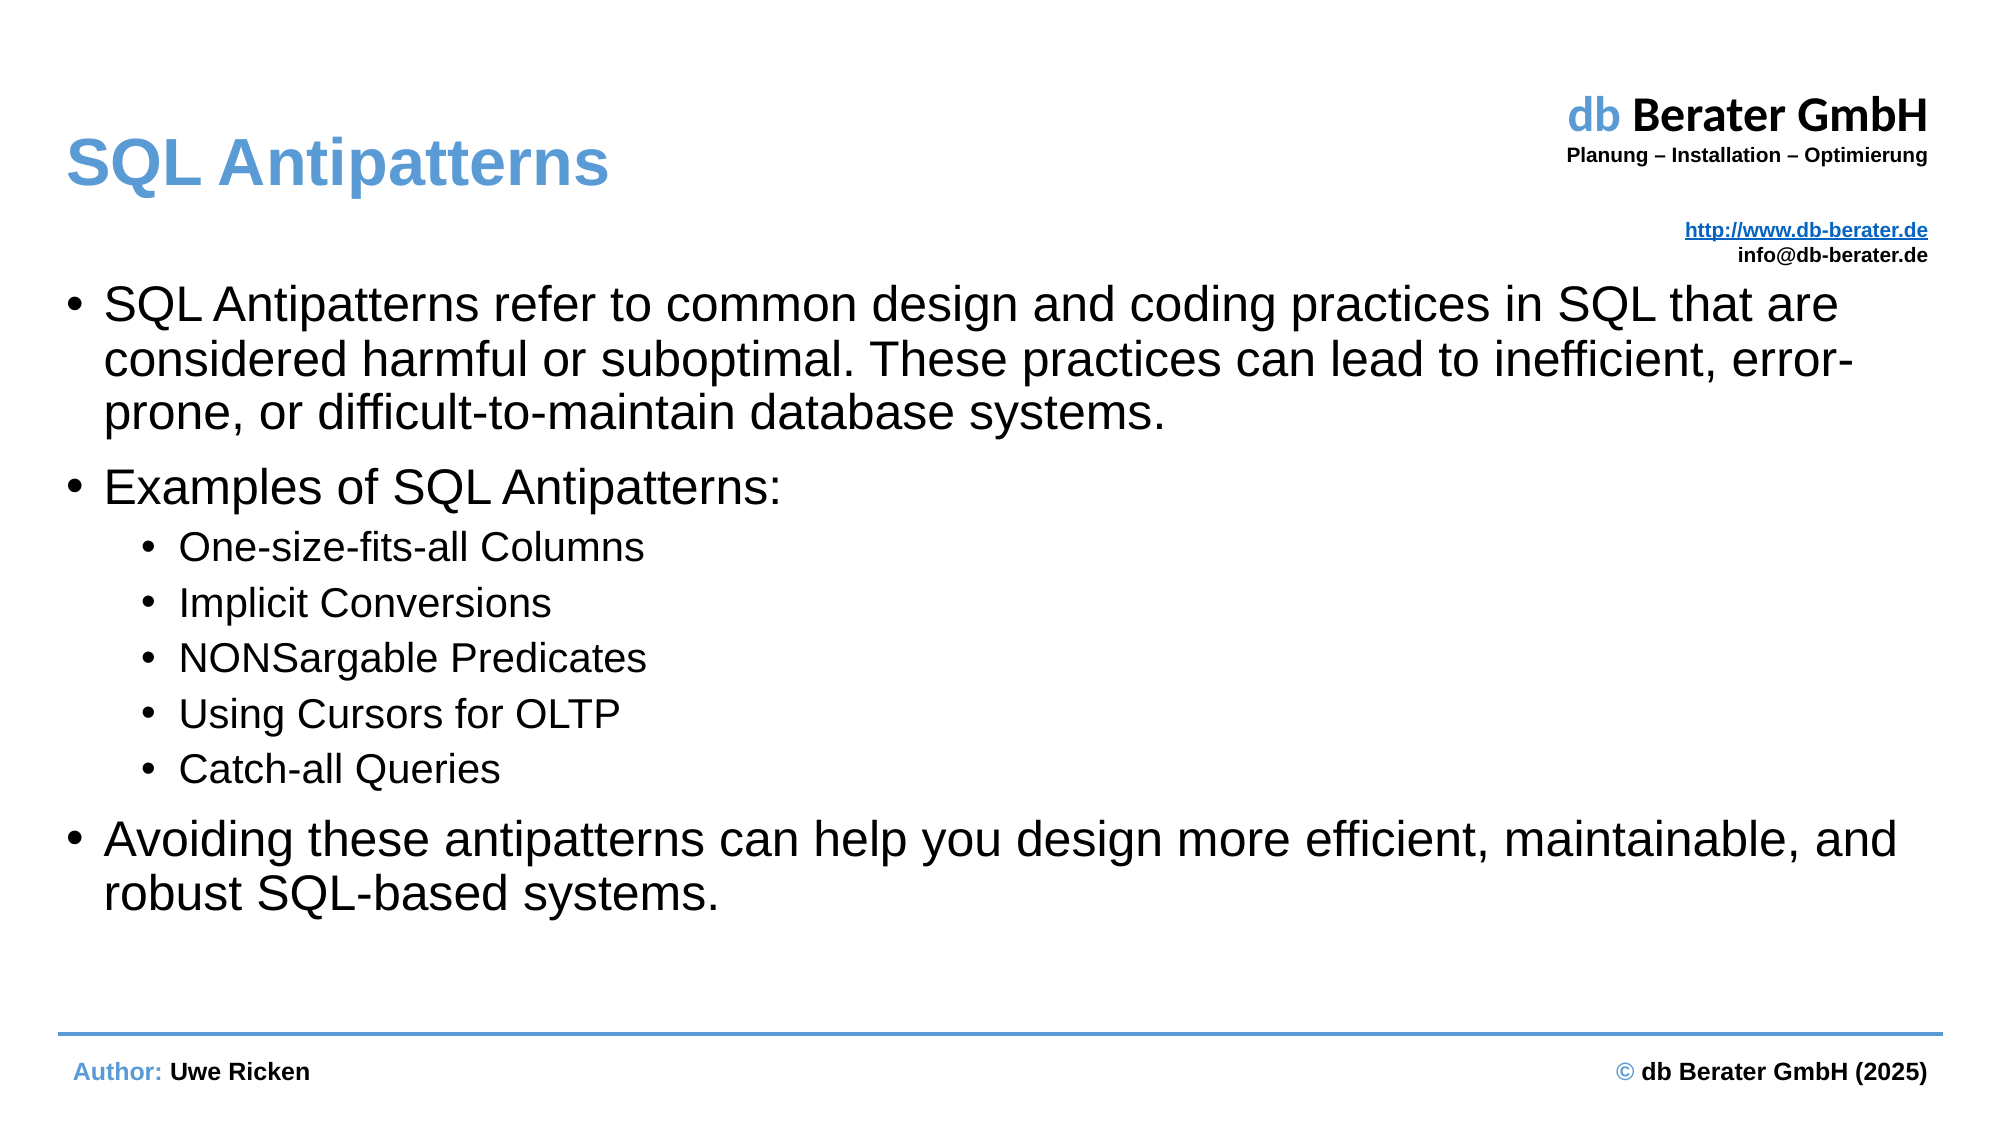

# SQL Antipatterns
SQL Antipatterns refer to common design and coding practices in SQL that are considered harmful or suboptimal. These practices can lead to inefficient, error-prone, or difficult-to-maintain database systems.
Examples of SQL Antipatterns:
One-size-fits-all Columns
Implicit Conversions
NONSargable Predicates
Using Cursors for OLTP
Catch-all Queries
Avoiding these antipatterns can help you design more efficient, maintainable, and robust SQL-based systems.